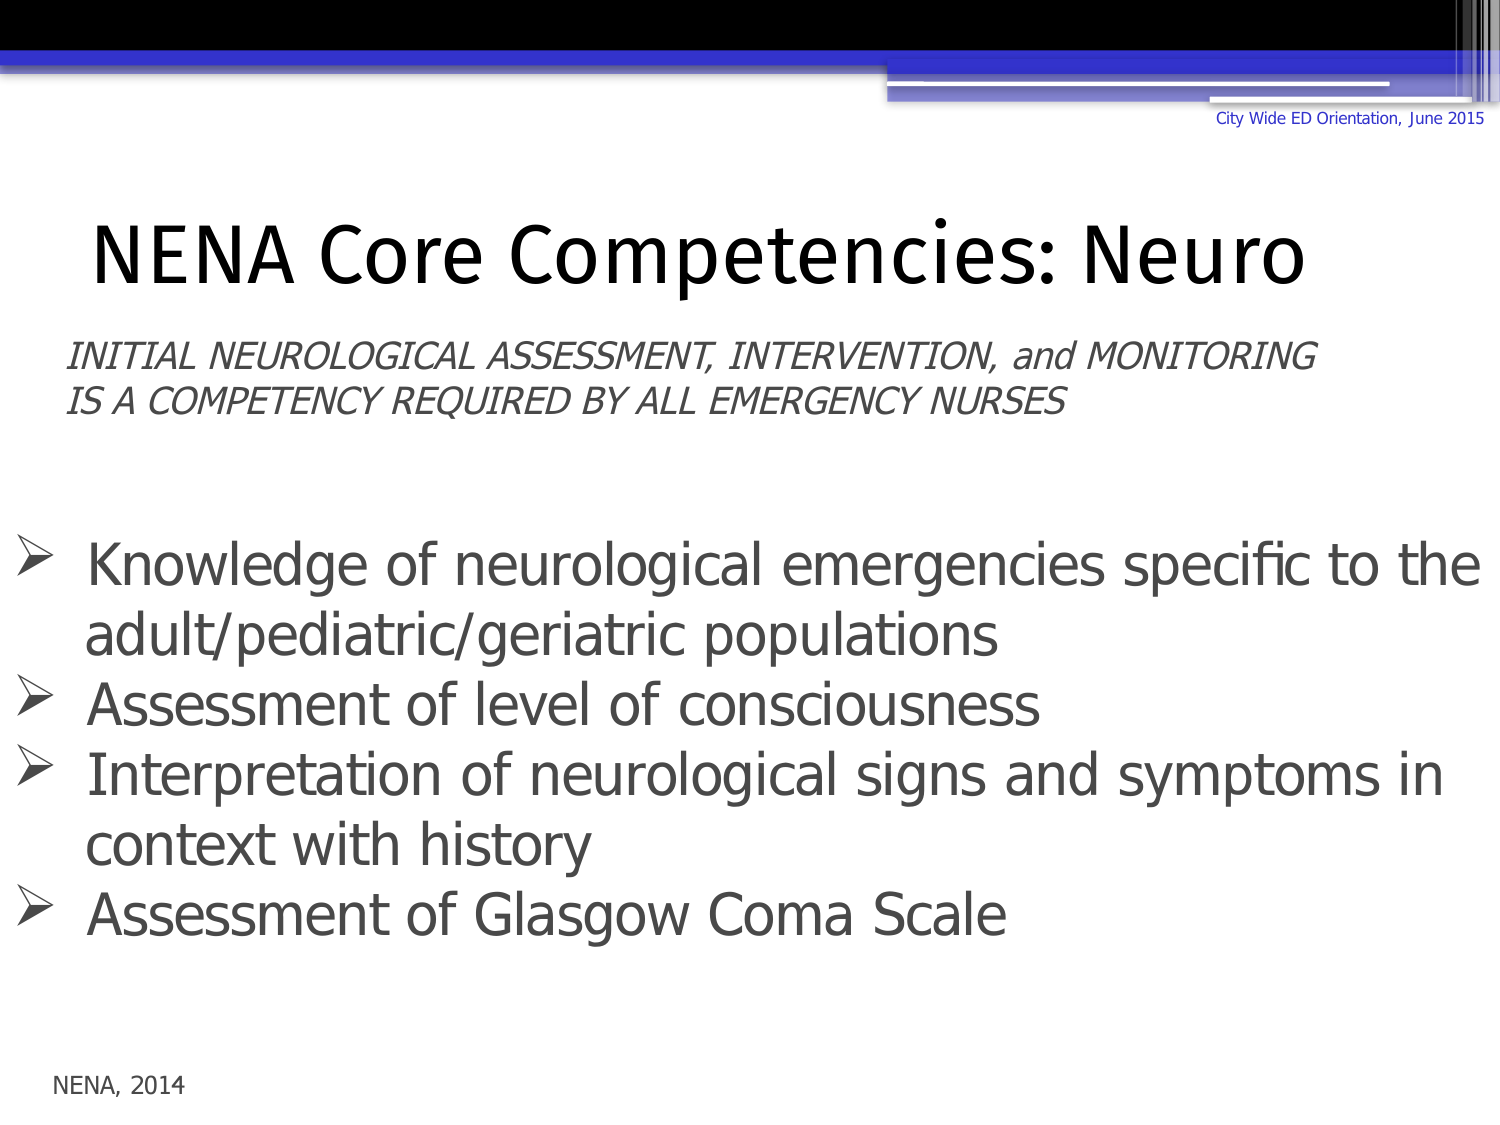

City Wide ED Orientation, June 2015
# NENA Core Competencies: Neuro
INITIAL NEUROLOGICAL ASSESSMENT, INTERVENTION, and MONITORING
IS A COMPETENCY REQUIRED BY ALL EMERGENCY NURSES

Knowledge of neurological emergencies specific to the
    adult/pediatric/geriatric populations
Assessment of level of consciousness
Interpretation of neurological signs and symptoms in
    context with history
Assessment of Glasgow Coma Scale

NENA, 2014